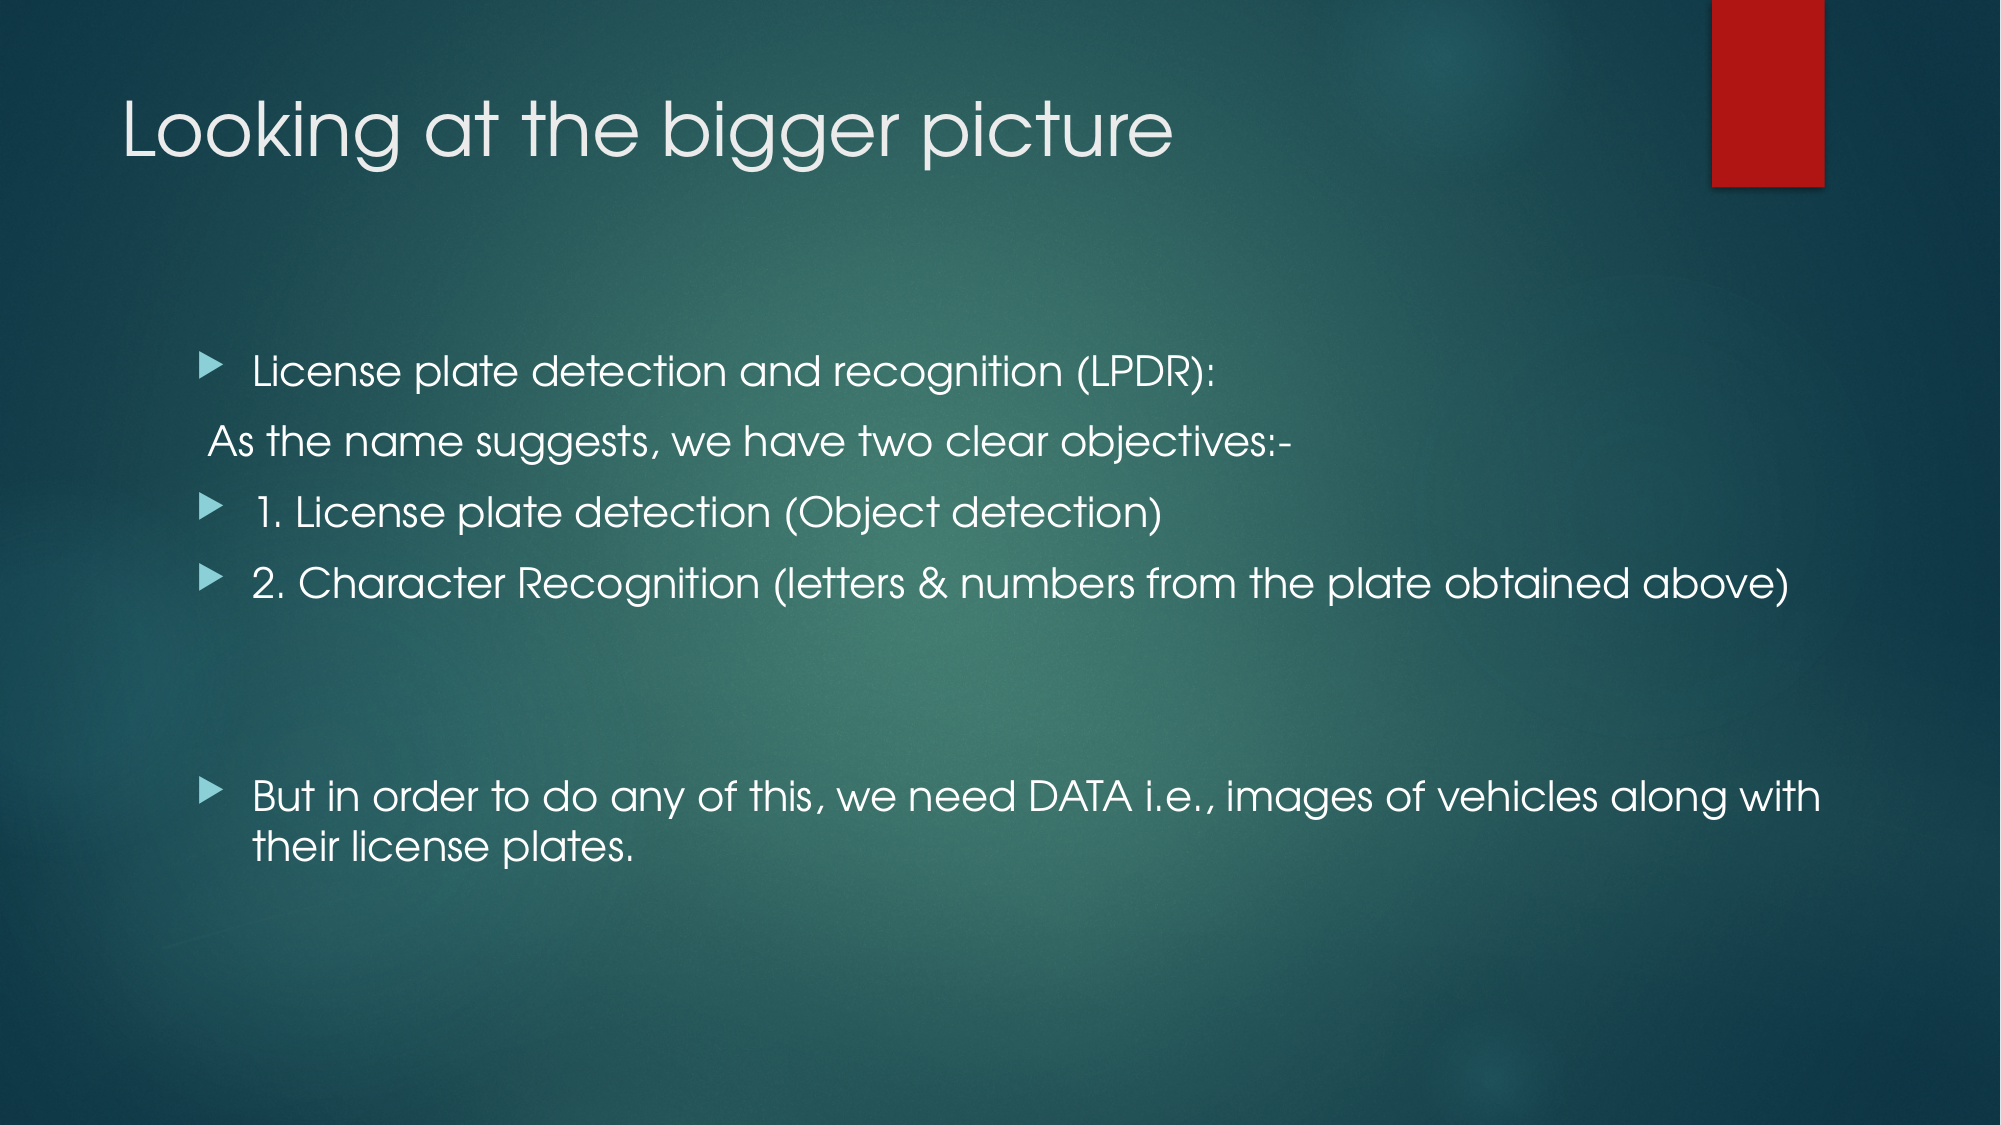

# Looking at the bigger picture
License plate detection and recognition (LPDR):
 As the name suggests, we have two clear objectives:-
1. License plate detection (Object detection)
2. Character Recognition (letters & numbers from the plate obtained above)

But in order to do any of this, we need DATA i.e., images of vehicles along with their license plates.